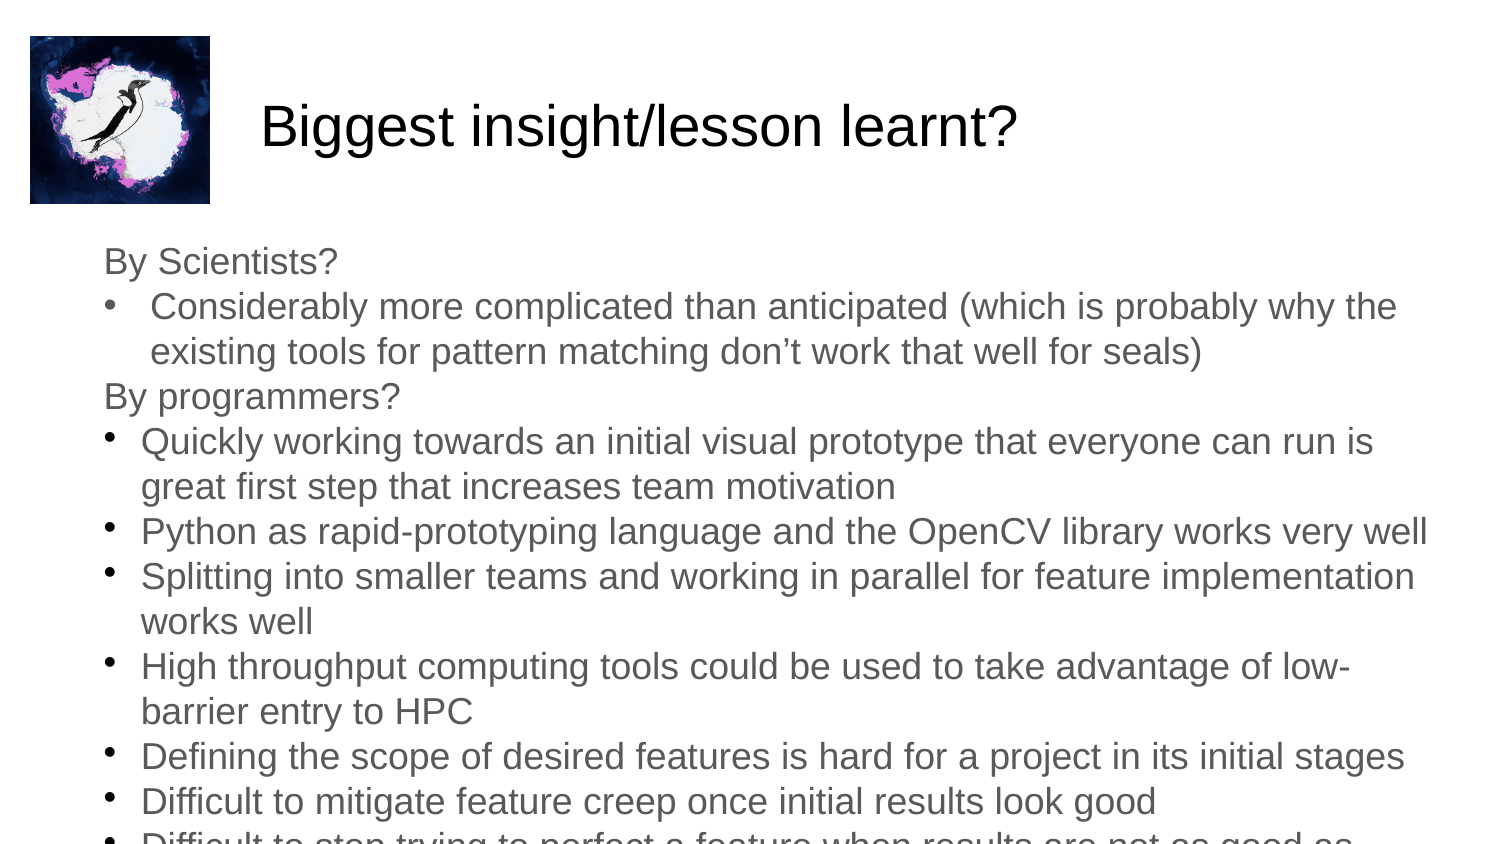

Biggest insight/lesson learnt?
By Scientists?
Considerably more complicated than anticipated (which is probably why the existing tools for pattern matching don’t work that well for seals)
By programmers?
Quickly working towards an initial visual prototype that everyone can run is great first step that increases team motivation
Python as rapid-prototyping language and the OpenCV library works very well
Splitting into smaller teams and working in parallel for feature implementation works well
High throughput computing tools could be used to take advantage of low-barrier entry to HPC
Defining the scope of desired features is hard for a project in its initial stages
Difficult to mitigate feature creep once initial results look good
Difficult to stop trying to perfect a feature when results are not as good as expected